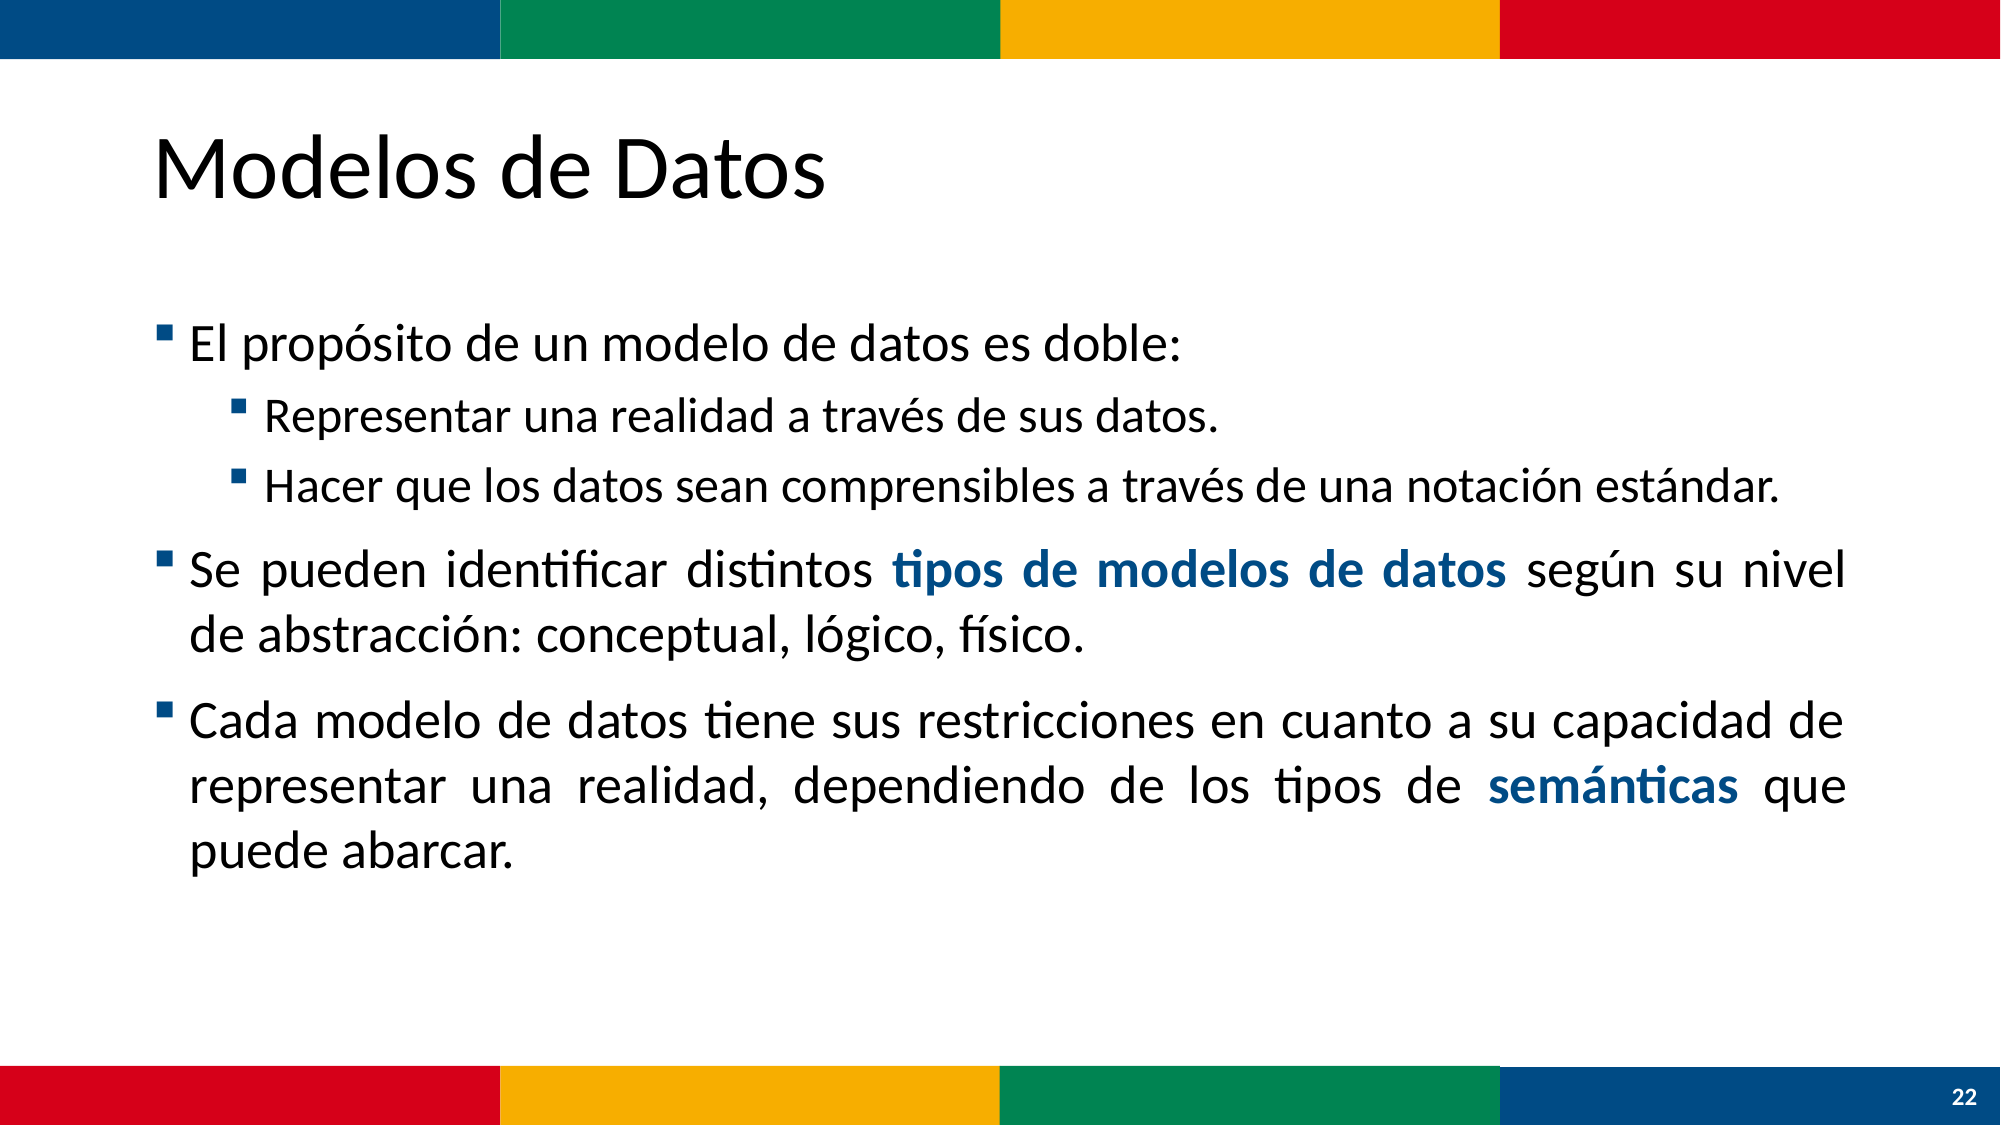

# Modelos de Datos
El propósito de un modelo de datos es doble:
Representar una realidad a través de sus datos.
Hacer que los datos sean comprensibles a través de una notación estándar.
Se pueden identificar distintos tipos de modelos de datos según su nivel de abstracción: conceptual, lógico, físico.
Cada modelo de datos tiene sus restricciones en cuanto a su capacidad de representar una realidad, dependiendo de los tipos de semánticas que puede abarcar.
22